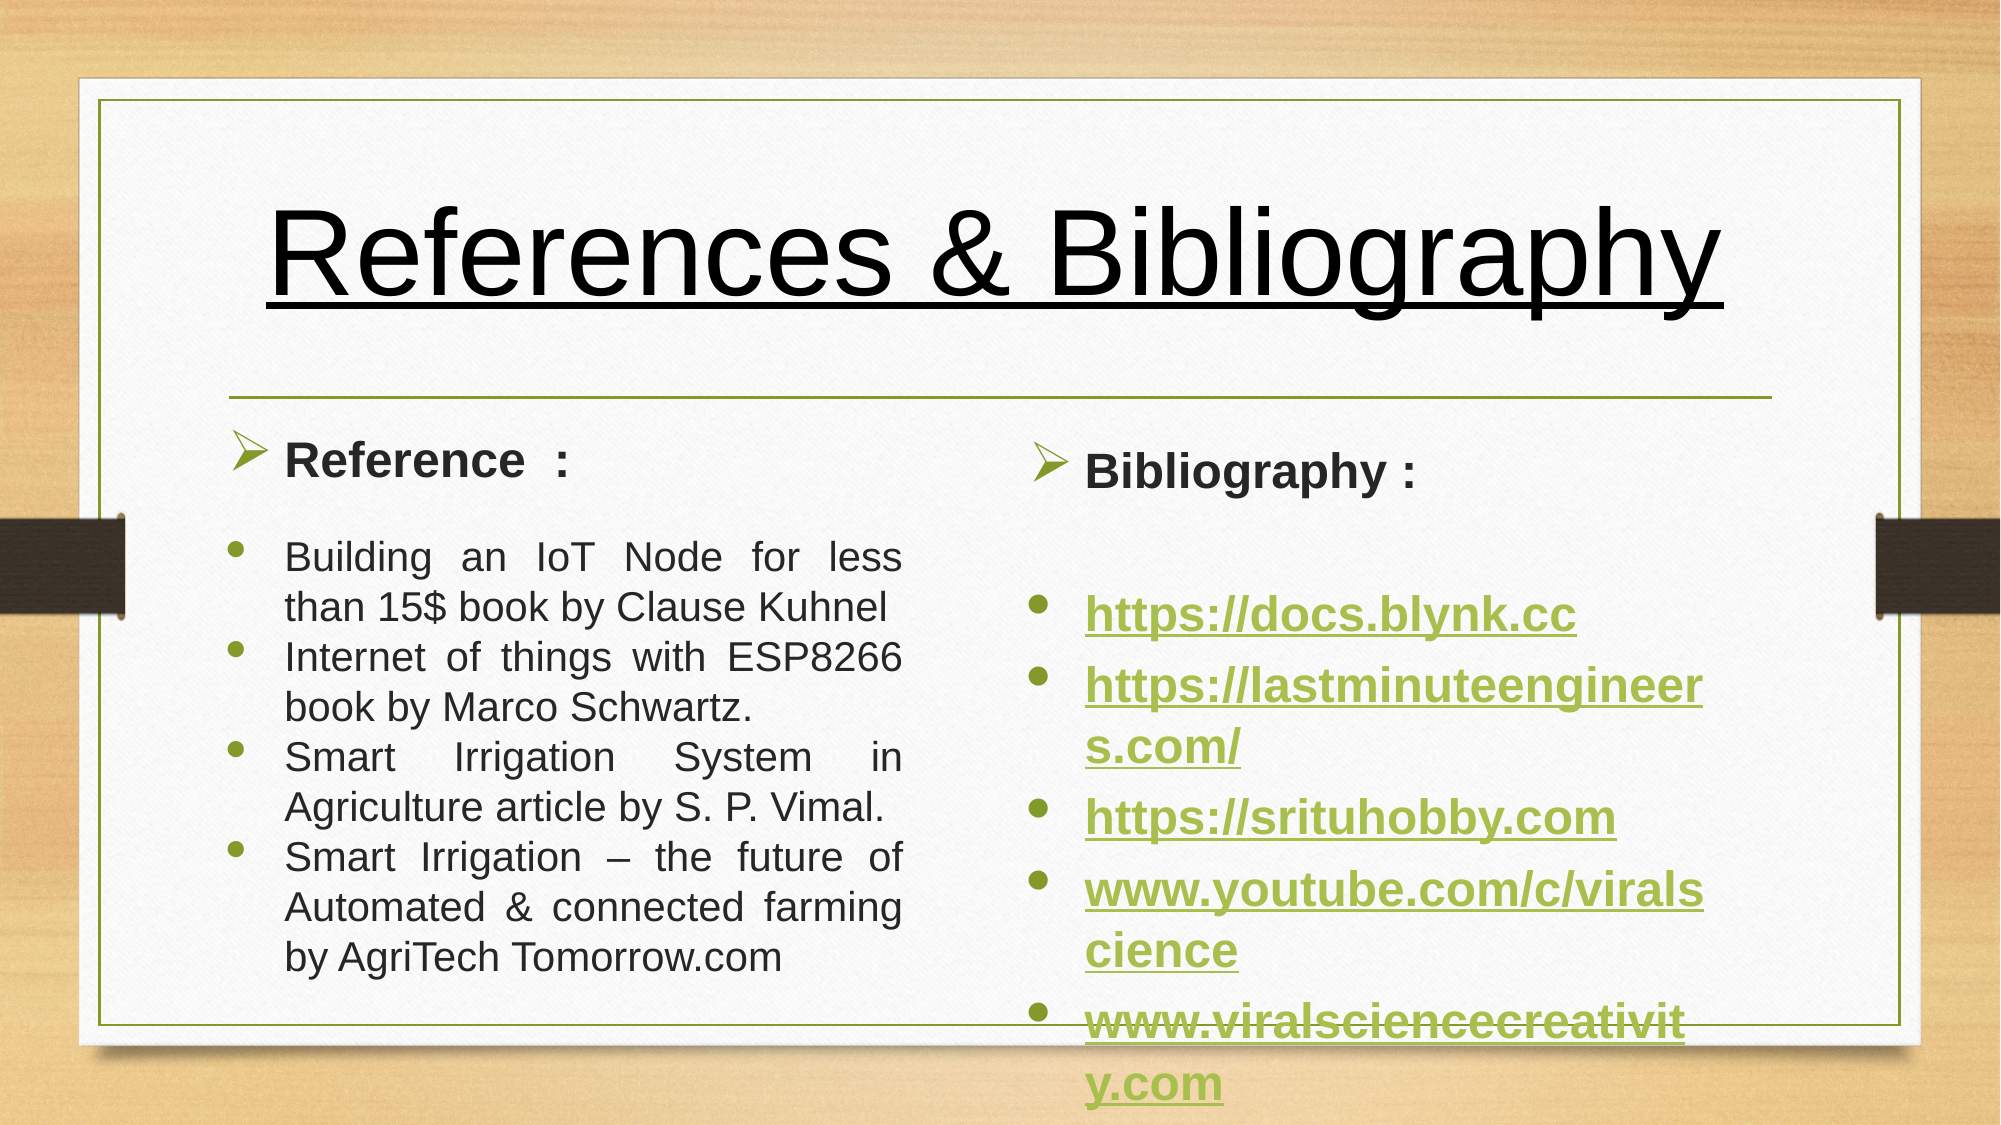

# References & Bibliography
Reference  :

Building an IoT Node for less than 15$ book by Clause Kuhnel
Internet of things with ESP8266 book by Marco Schwartz.
Smart Irrigation System in Agriculture article by S. P. Vimal.
Smart Irrigation – the future of Automated & connected farming by AgriTech Tomorrow.com
Bibliography :

https://docs.blynk.cc
https://lastminuteengineers.com/
https://srituhobby.com
www.youtube.com/c/viralscience
www.viralsciencecreativity.com
www.randomnerdtutorials.com